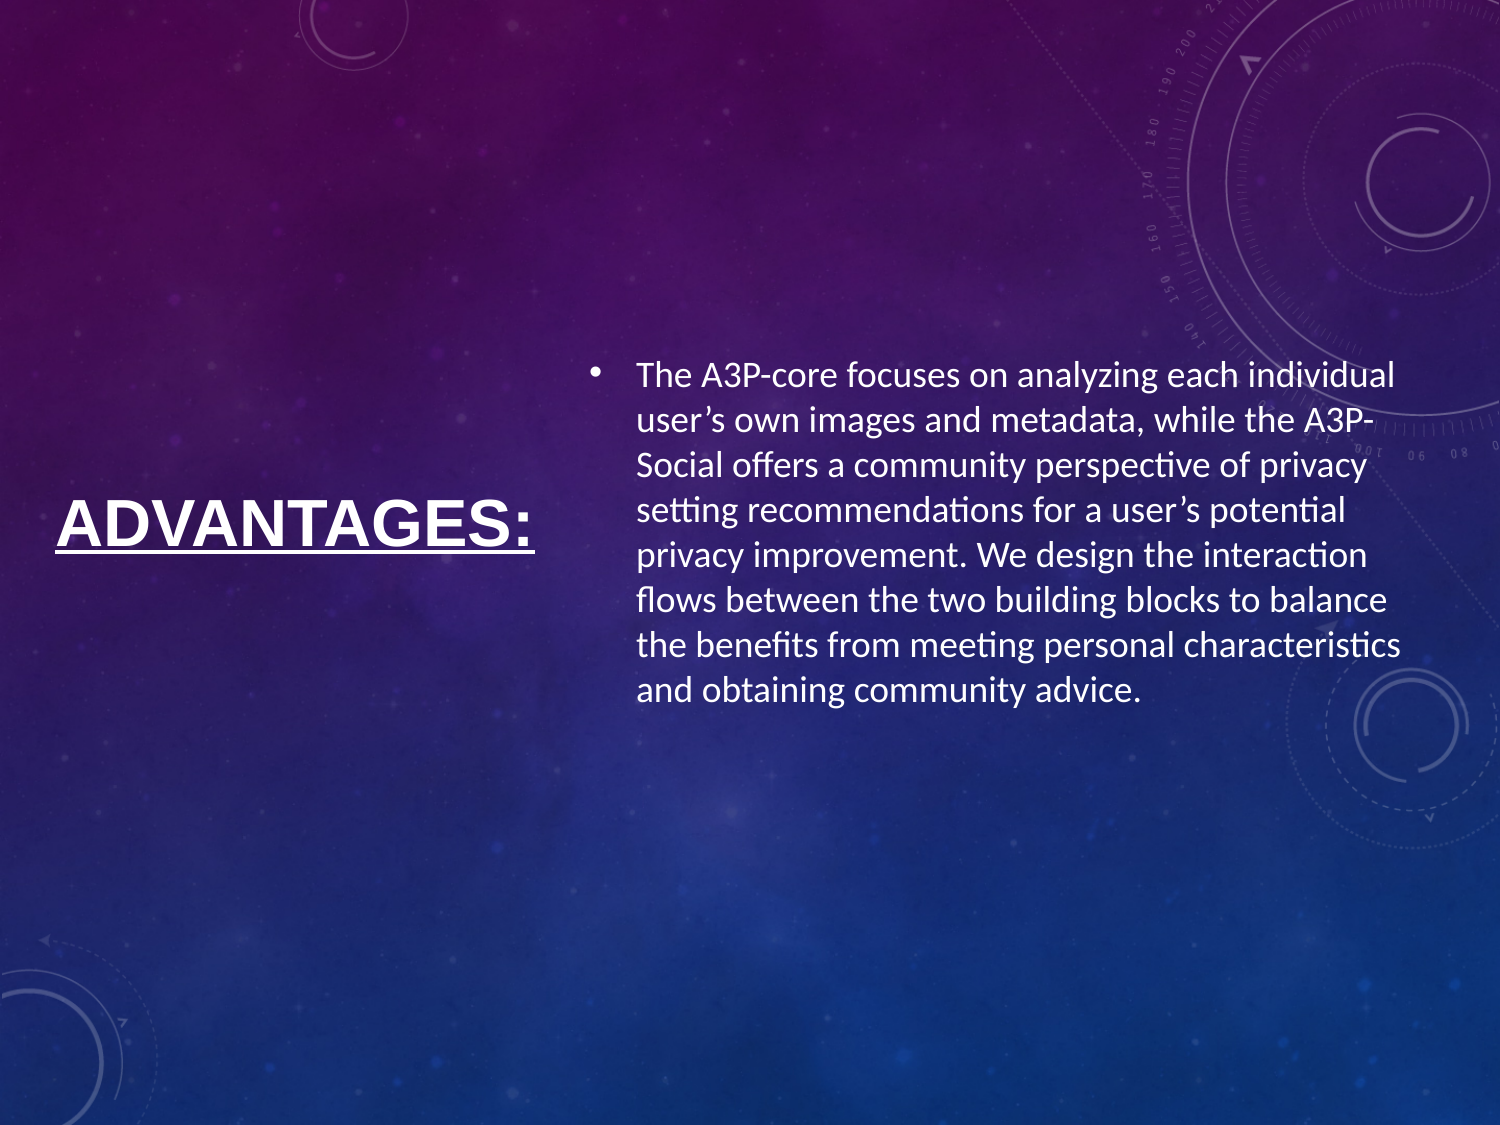

The A3P-core focuses on analyzing each individual user’s own images and metadata, while the A3P-Social offers a community perspective of privacy setting recommendations for a user’s potential privacy improvement. We design the interaction flows between the two building blocks to balance the benefits from meeting personal characteristics and obtaining community advice.

ADVANTAGES: